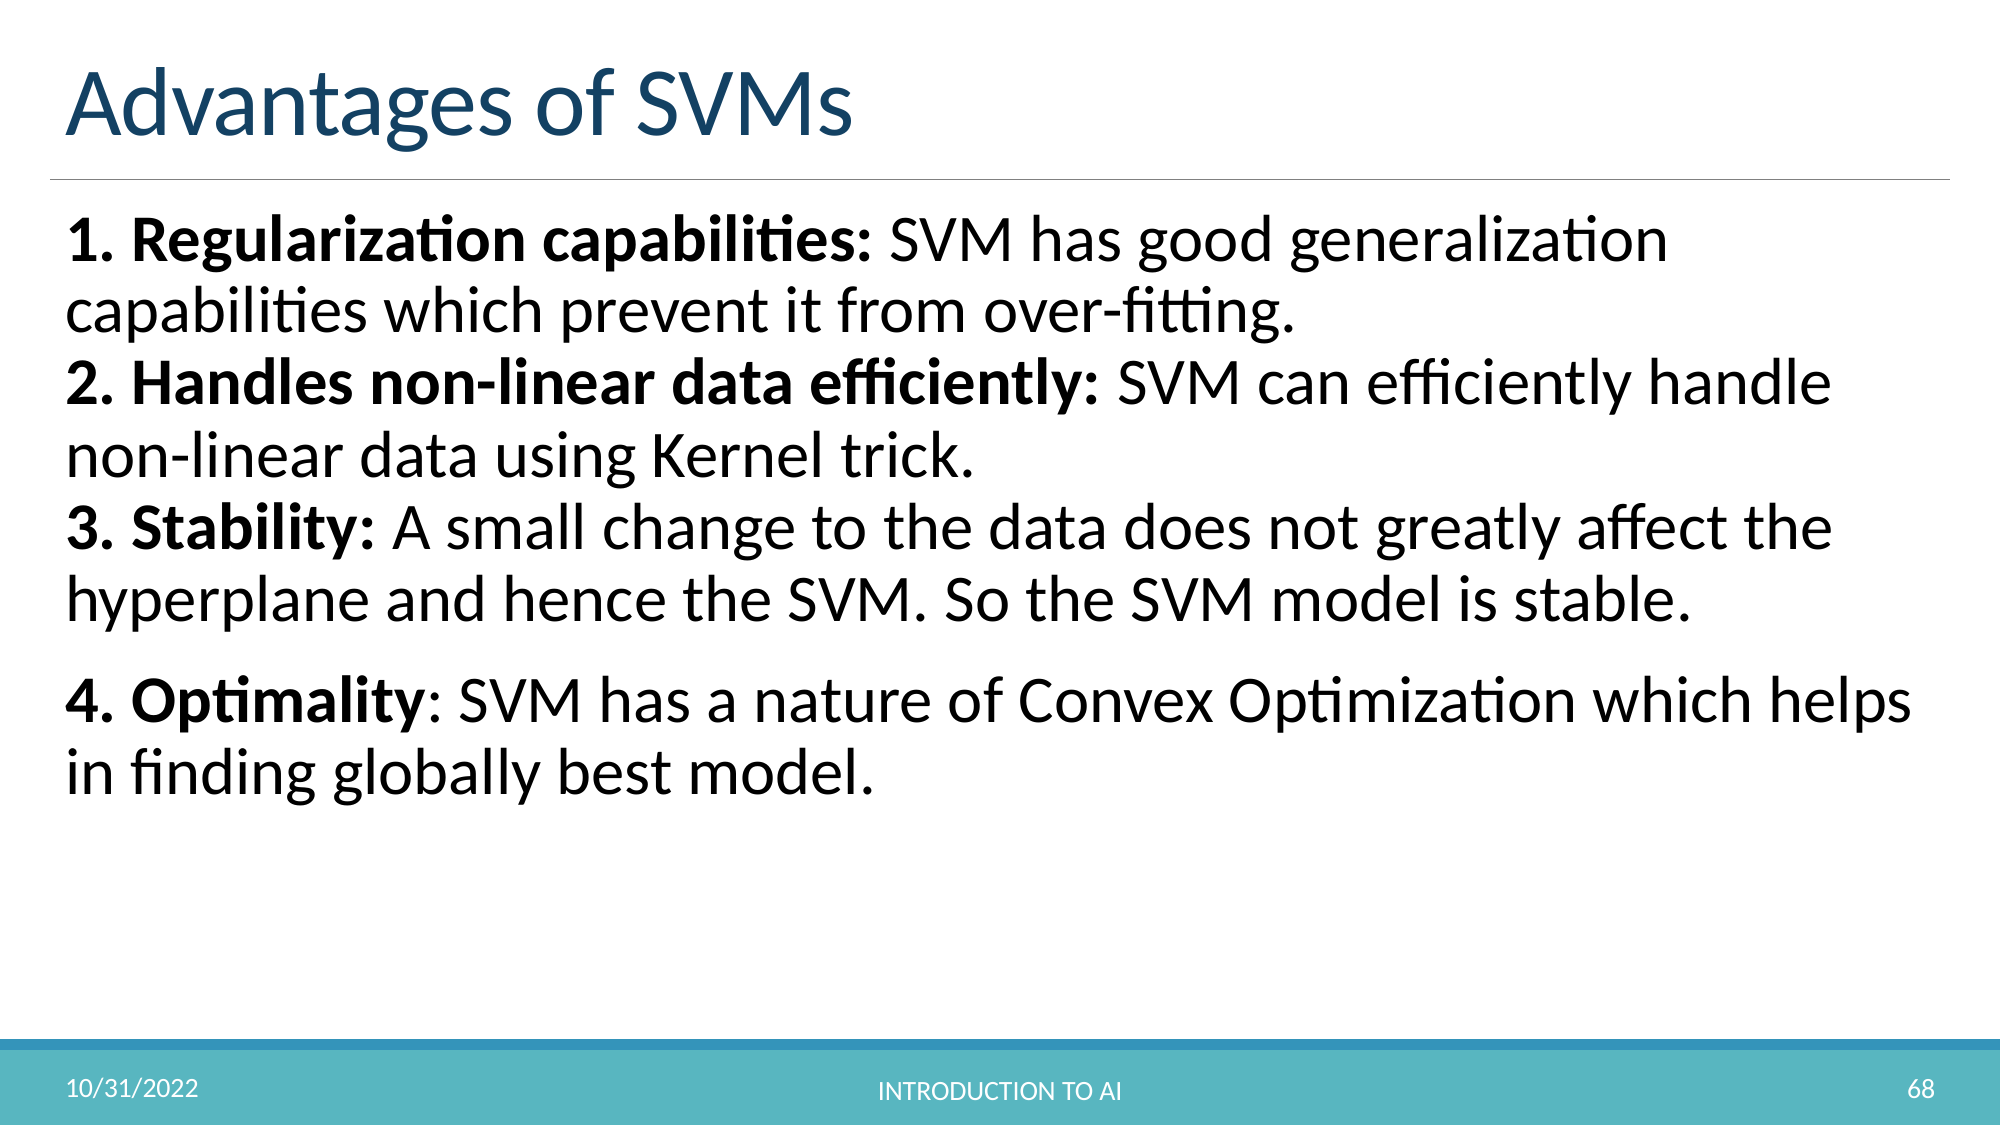

# Advantages of SVMs
1. Regularization capabilities: SVM has good generalization capabilities which prevent it from over-fitting.
2. Handles non-linear data efficiently: SVM can efficiently handle non-linear data using Kernel trick.
3. Stability: A small change to the data does not greatly affect the hyperplane and hence the SVM. So the SVM model is stable.
4. Optimality: SVM has a nature of Convex Optimization which helps in finding globally best model.
10/31/2022
68
Introduction to AI